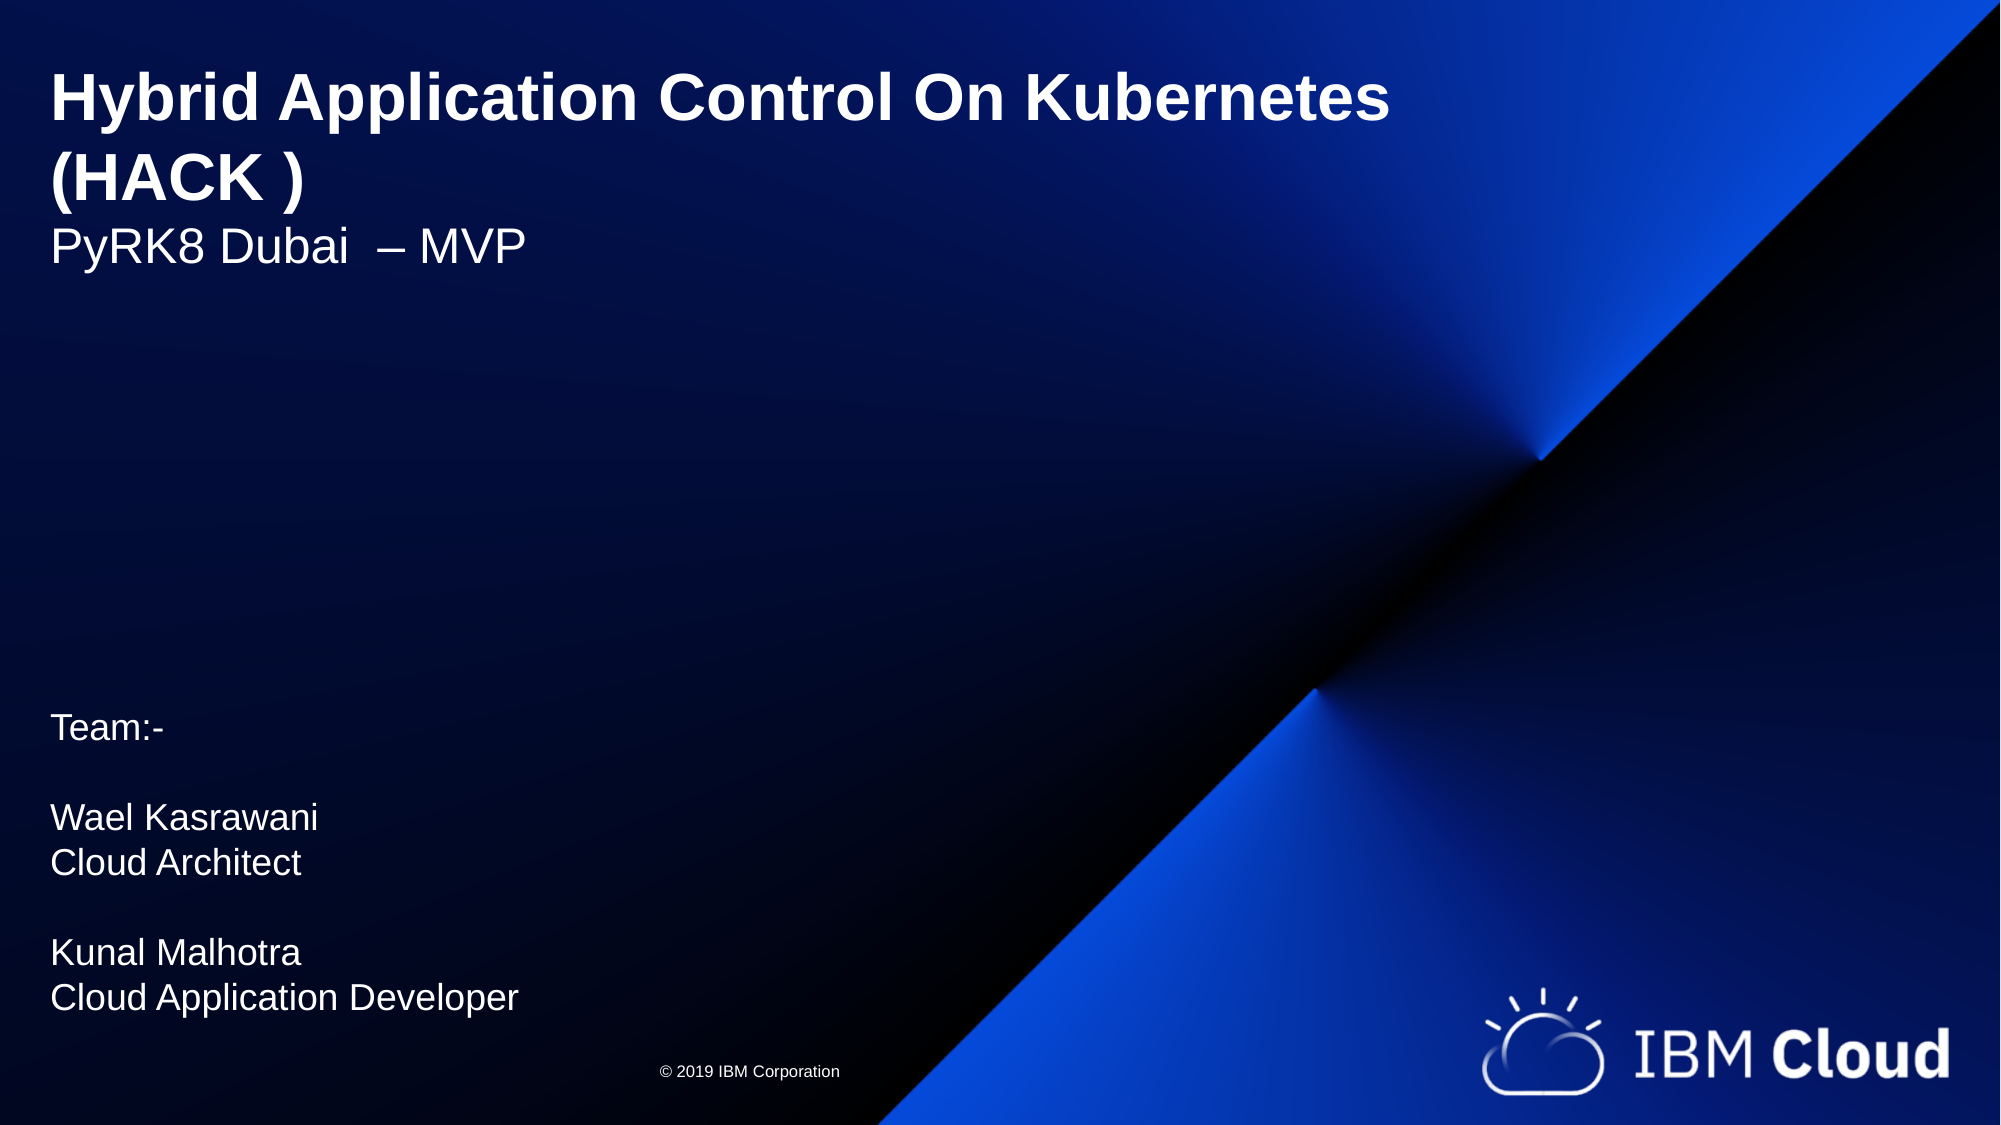

# Hybrid Application Control On Kubernetes (HACK ) PyRK8 Dubai  – MVP Team:- Wael Kasrawani Cloud Architect Kunal Malhotra Cloud Application Developer
© 2019 IBM Corporation